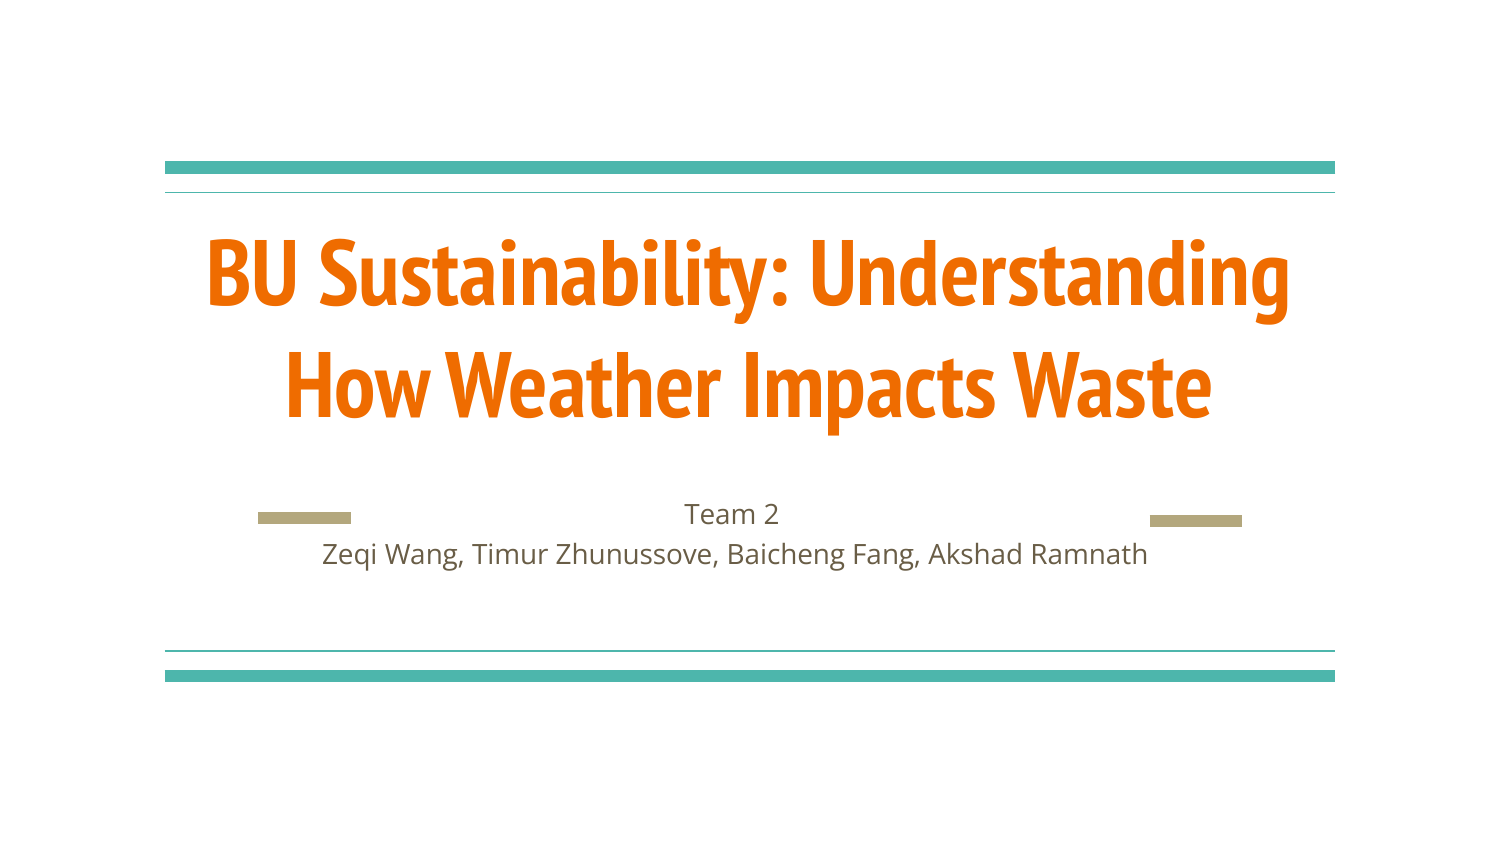

# BU Sustainability: Understanding How Weather Impacts Waste
Team 2

 Zeqi Wang, Timur Zhunussove, Baicheng Fang, Akshad Ramnath